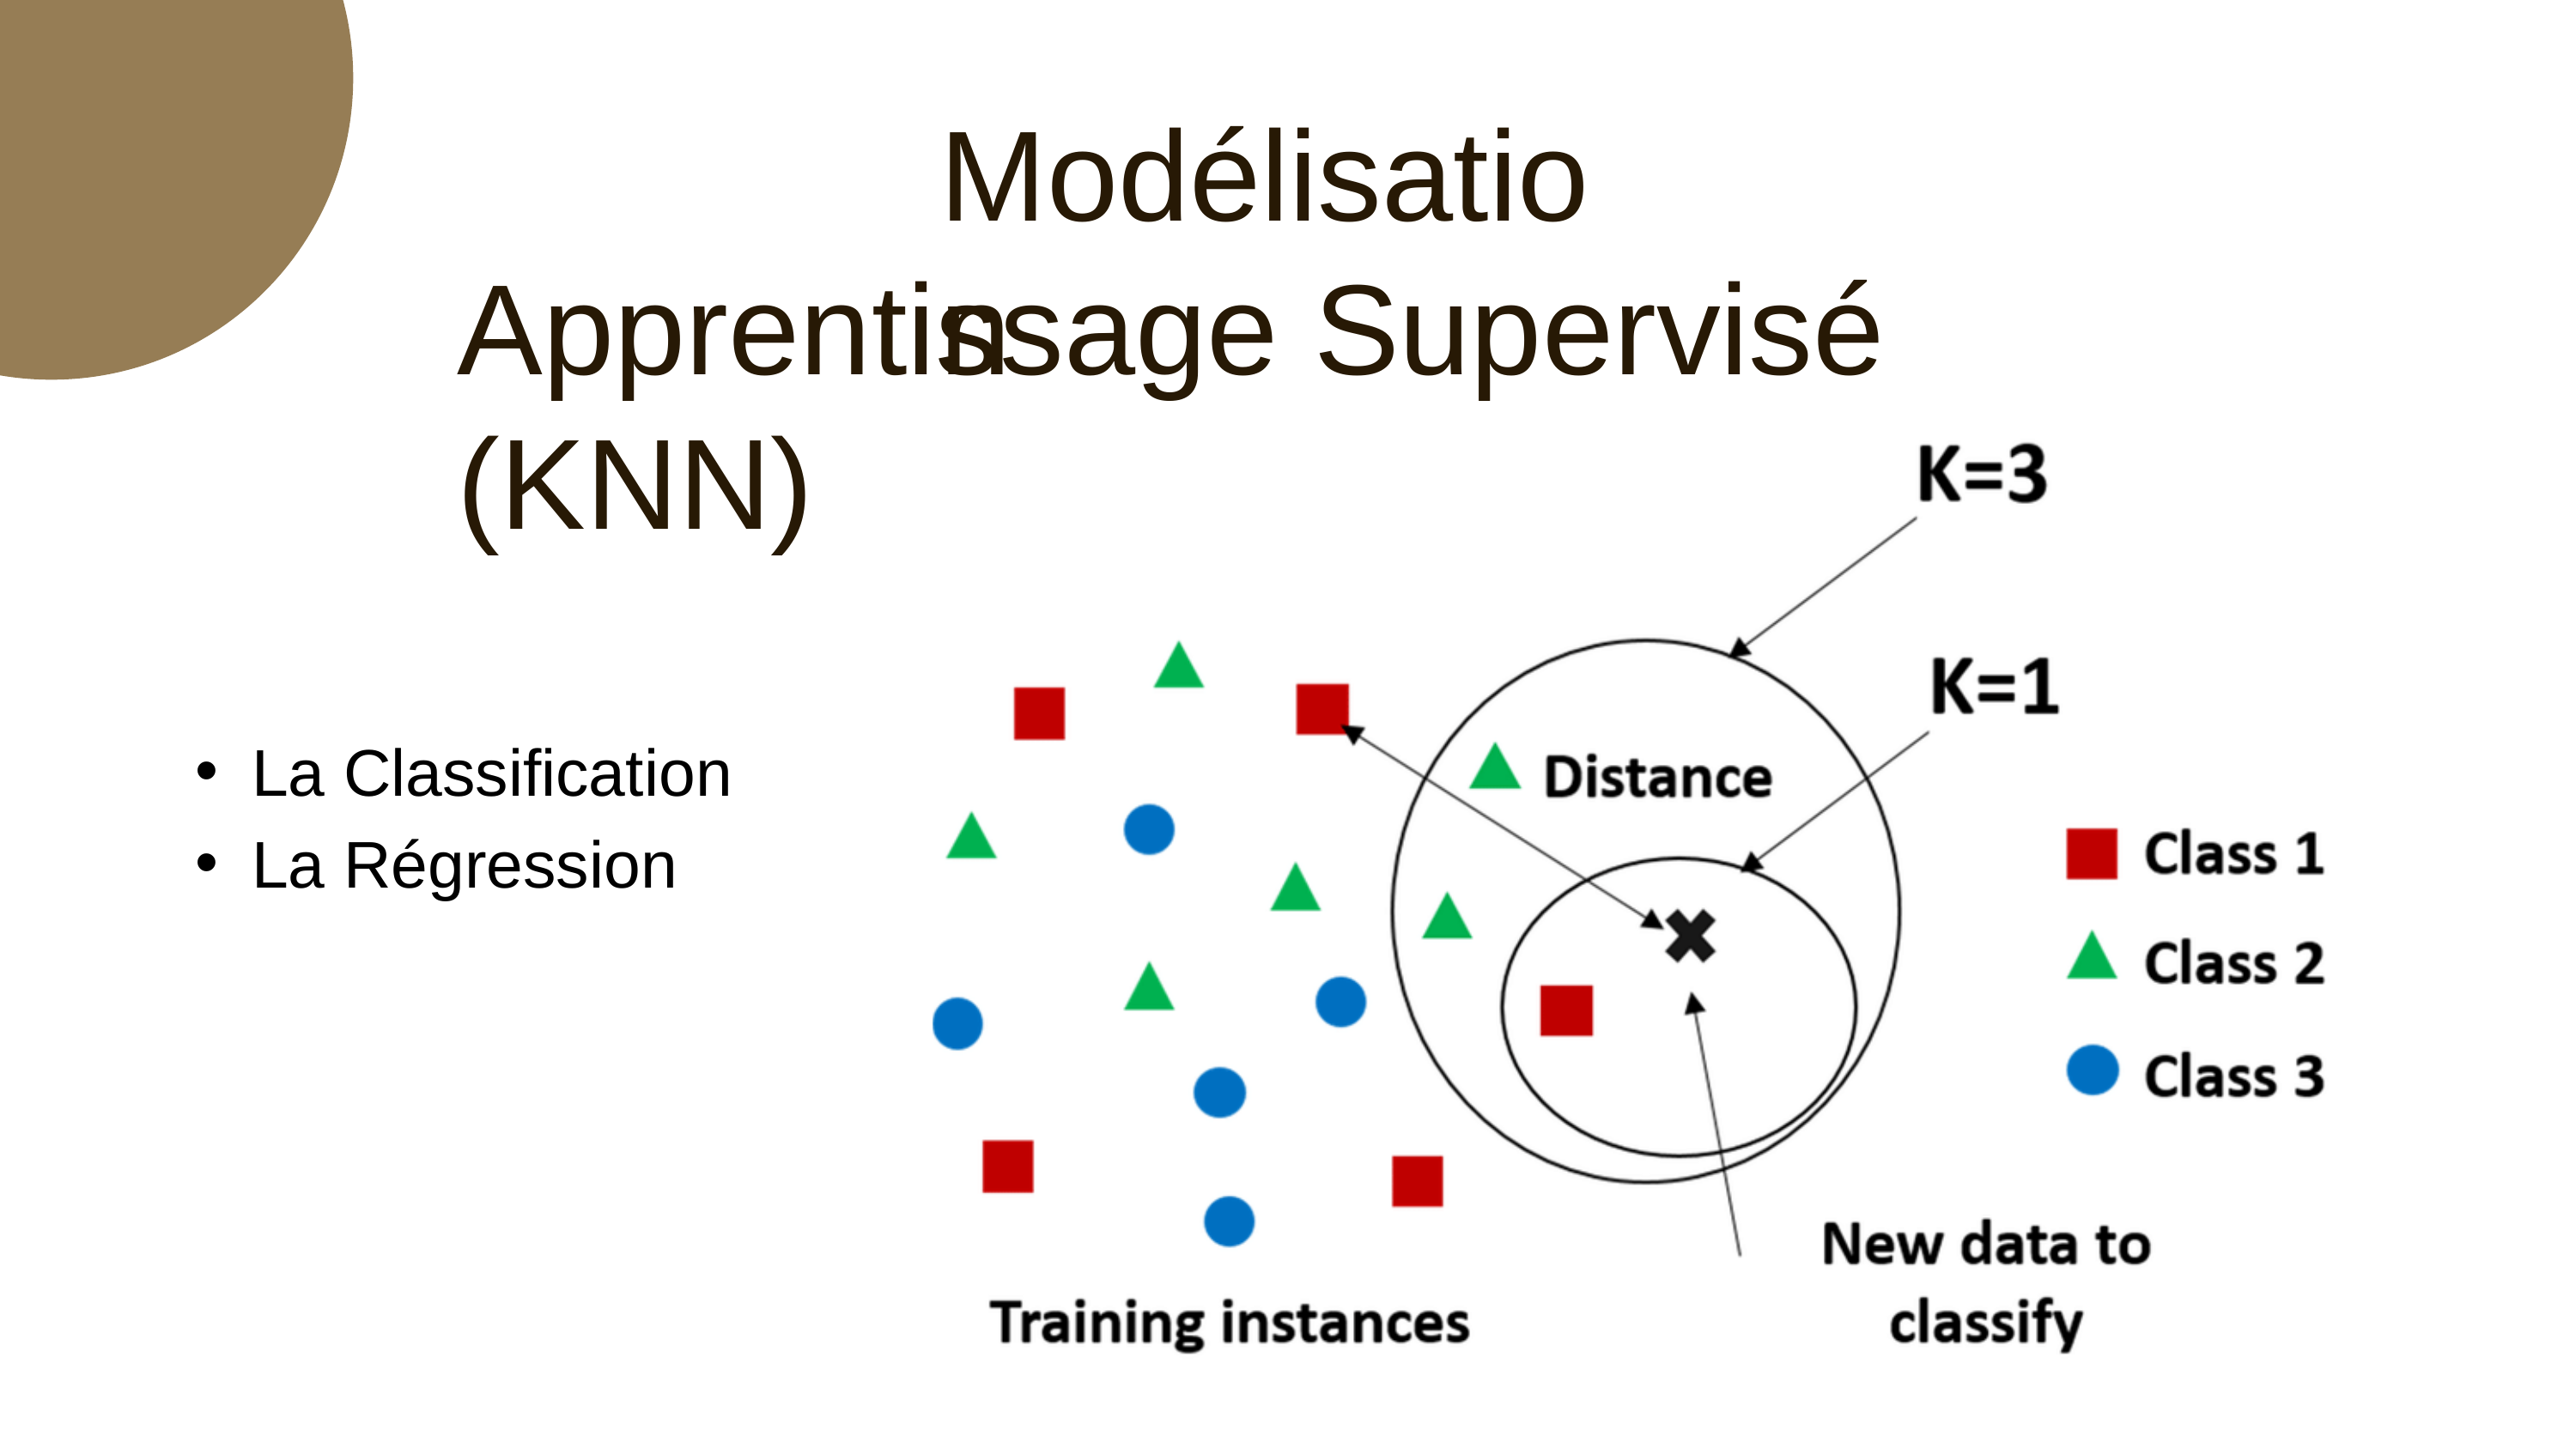

Modélisation
Apprentissage Supervisé (KNN)

La Classification
La Régression